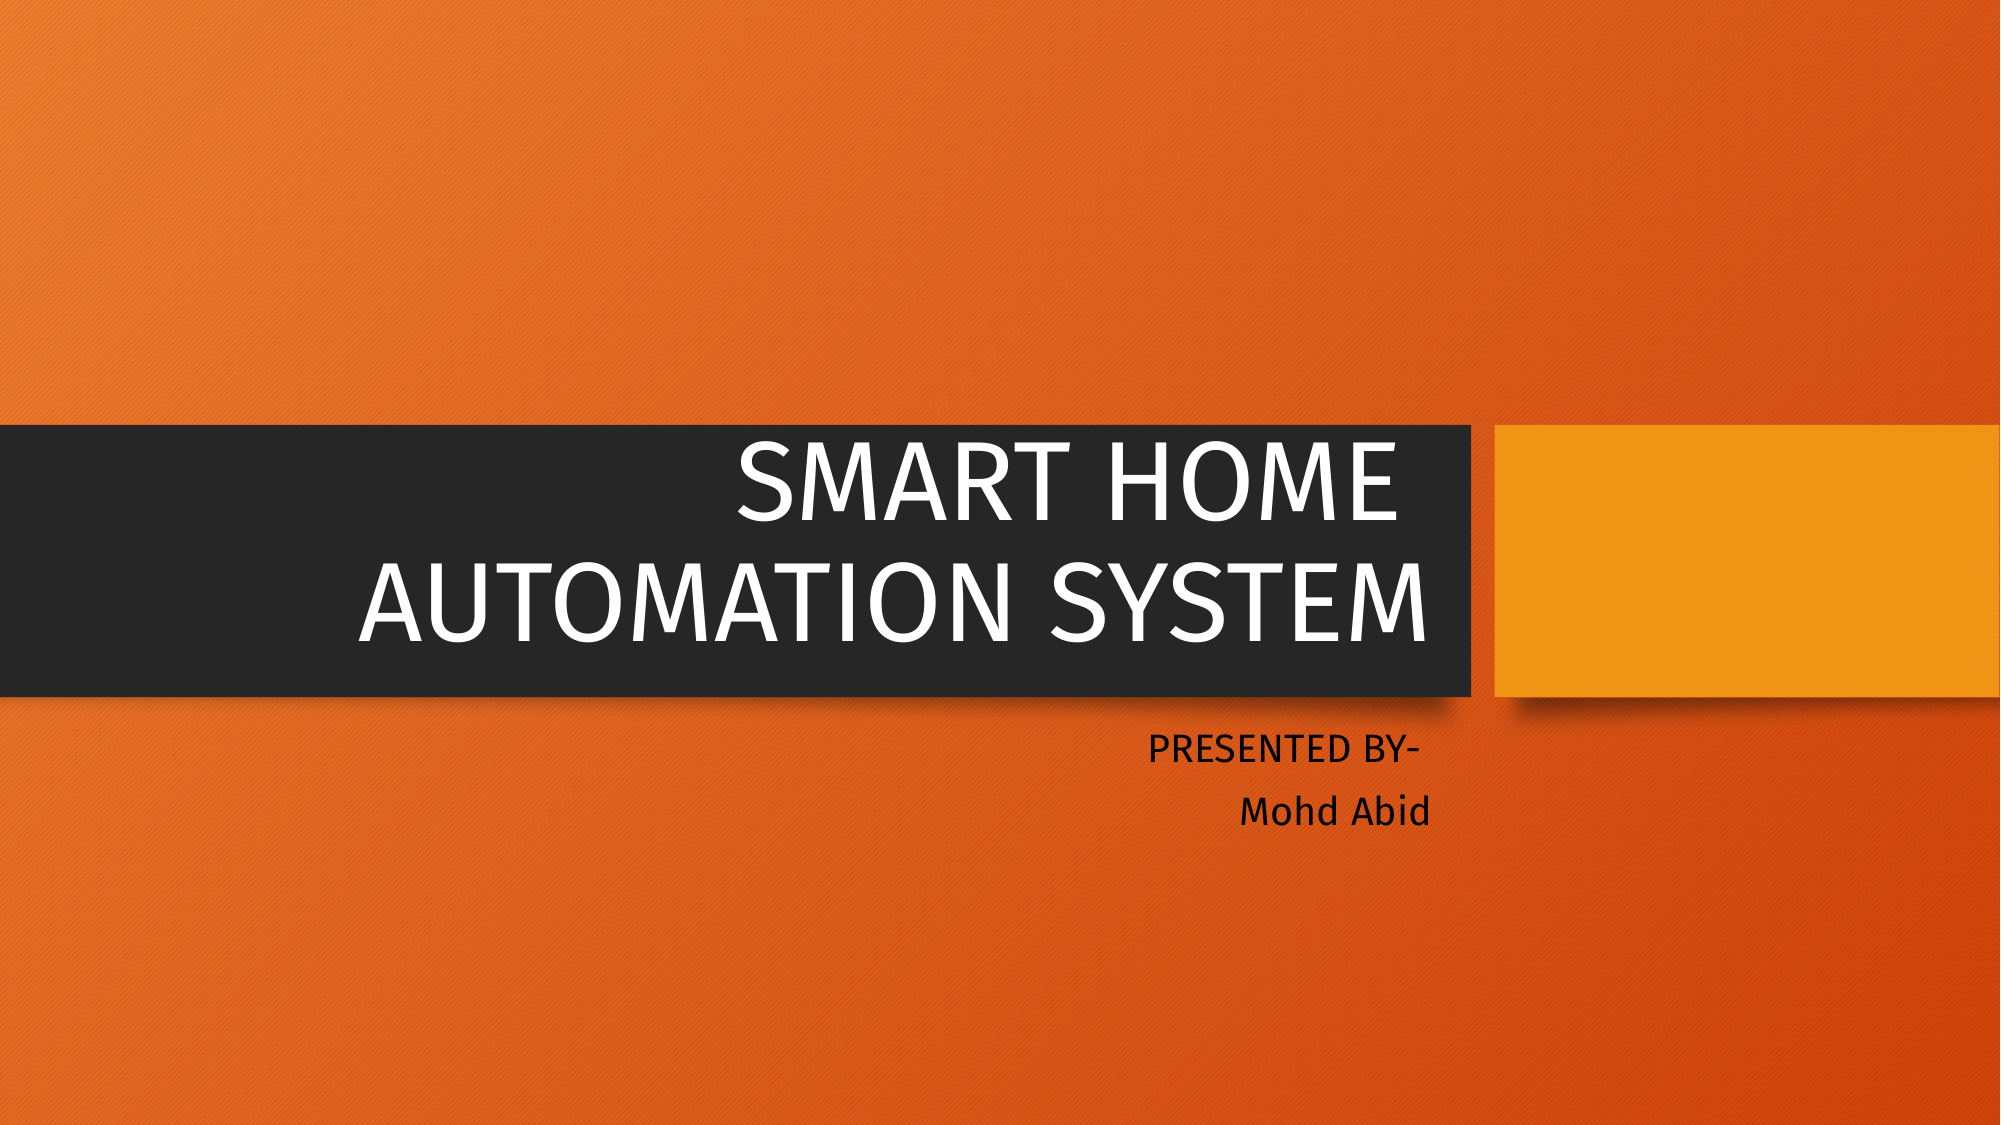

# SMART HOME AUTOMATION SYSTEM
                                                                             PRESENTED BY-
Mohd Abid